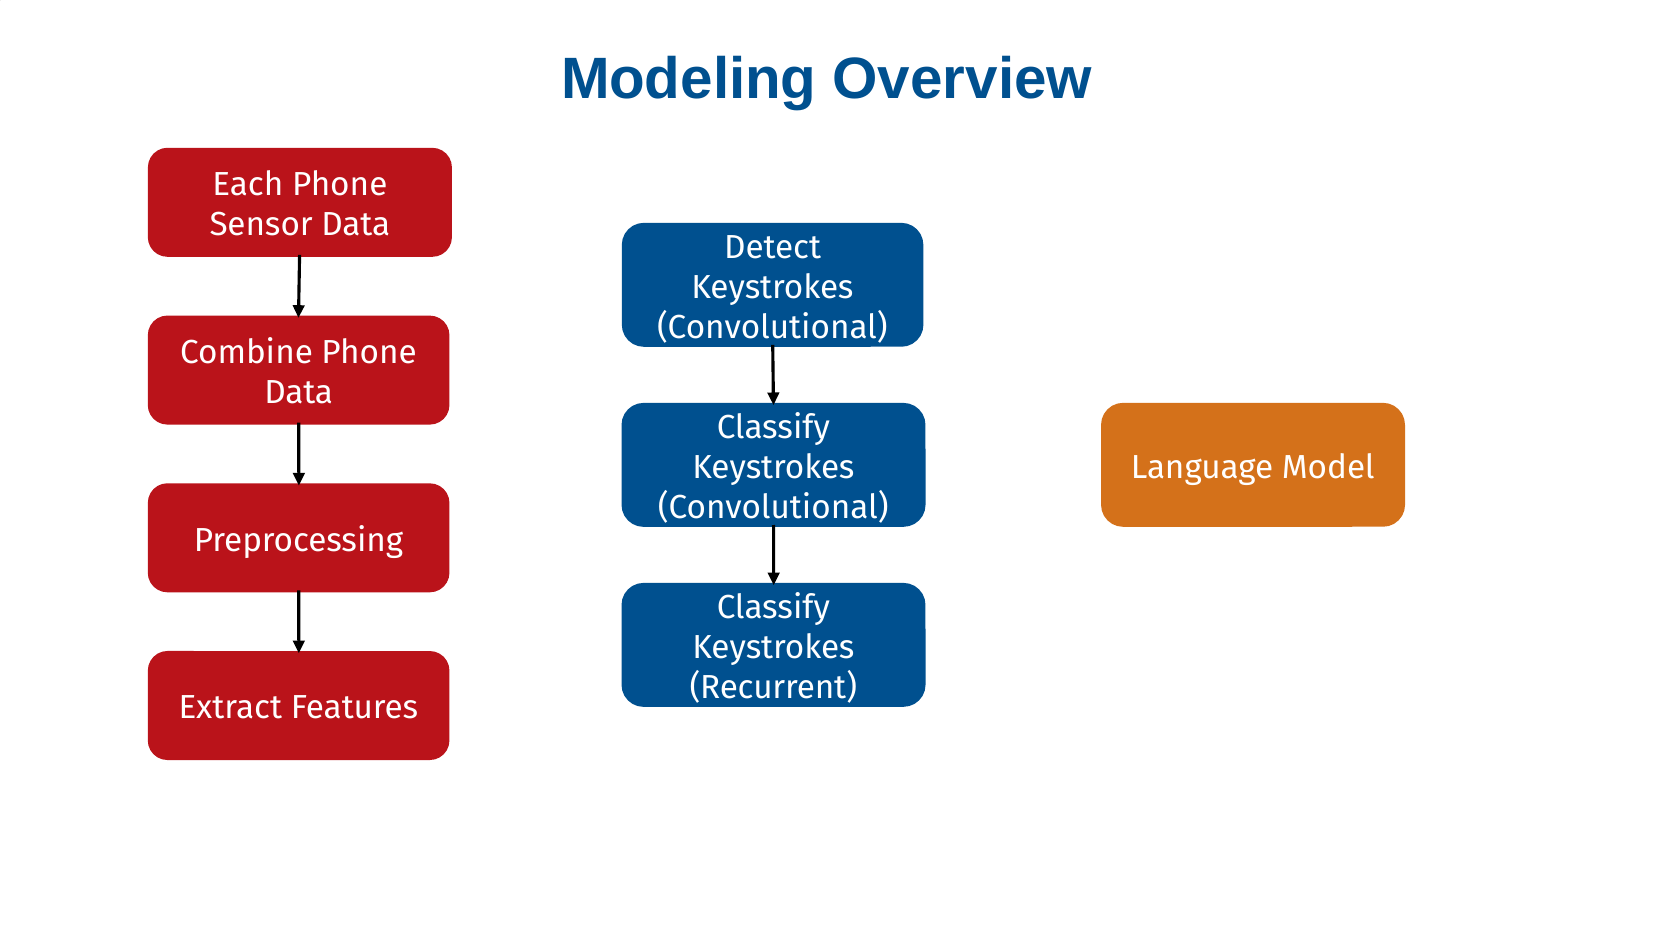

Modeling Overview

Each Phone Sensor Data
Detect Keystrokes (Convolutional)

Combine Phone Data

Language Model
Classify Keystrokes (Convolutional)

Preprocessing

Classify Keystrokes (Recurrent)

Extract Features